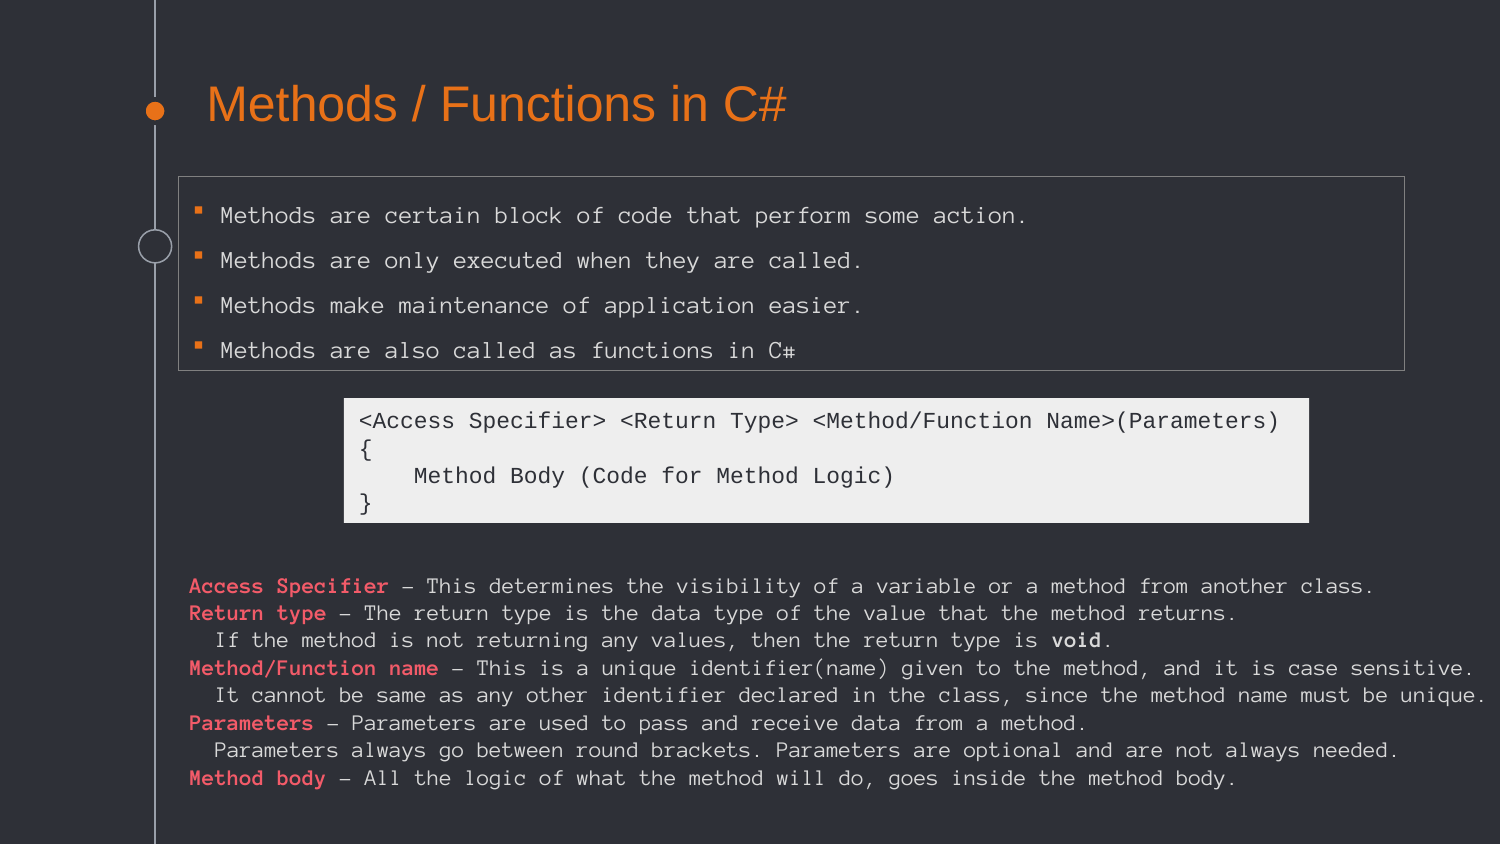

# Methods / Functions in C#
Methods are certain block of code that perform some action.
Methods are only executed when they are called.
Methods make maintenance of application easier.
Methods are also called as functions in C#
<Access Specifier> <Return Type> <Method/Function Name>(Parameters)
{
    Method Body (Code for Method Logic)
}
Access Specifier − This determines the visibility of a variable or a method from another class.
Return type − The return type is the data type of the value that the method returns.
  If the method is not returning any values, then the return type is void.
Method/Function name − This is a unique identifier(name) given to the method, and it is case sensitive.
  It cannot be same as any other identifier declared in the class, since the method name must be unique.
Parameters − Parameters are used to pass and receive data from a method.
  Parameters always go between round brackets. Parameters are optional and are not always needed.
Method body − All the logic of what the method will do, goes inside the method body.